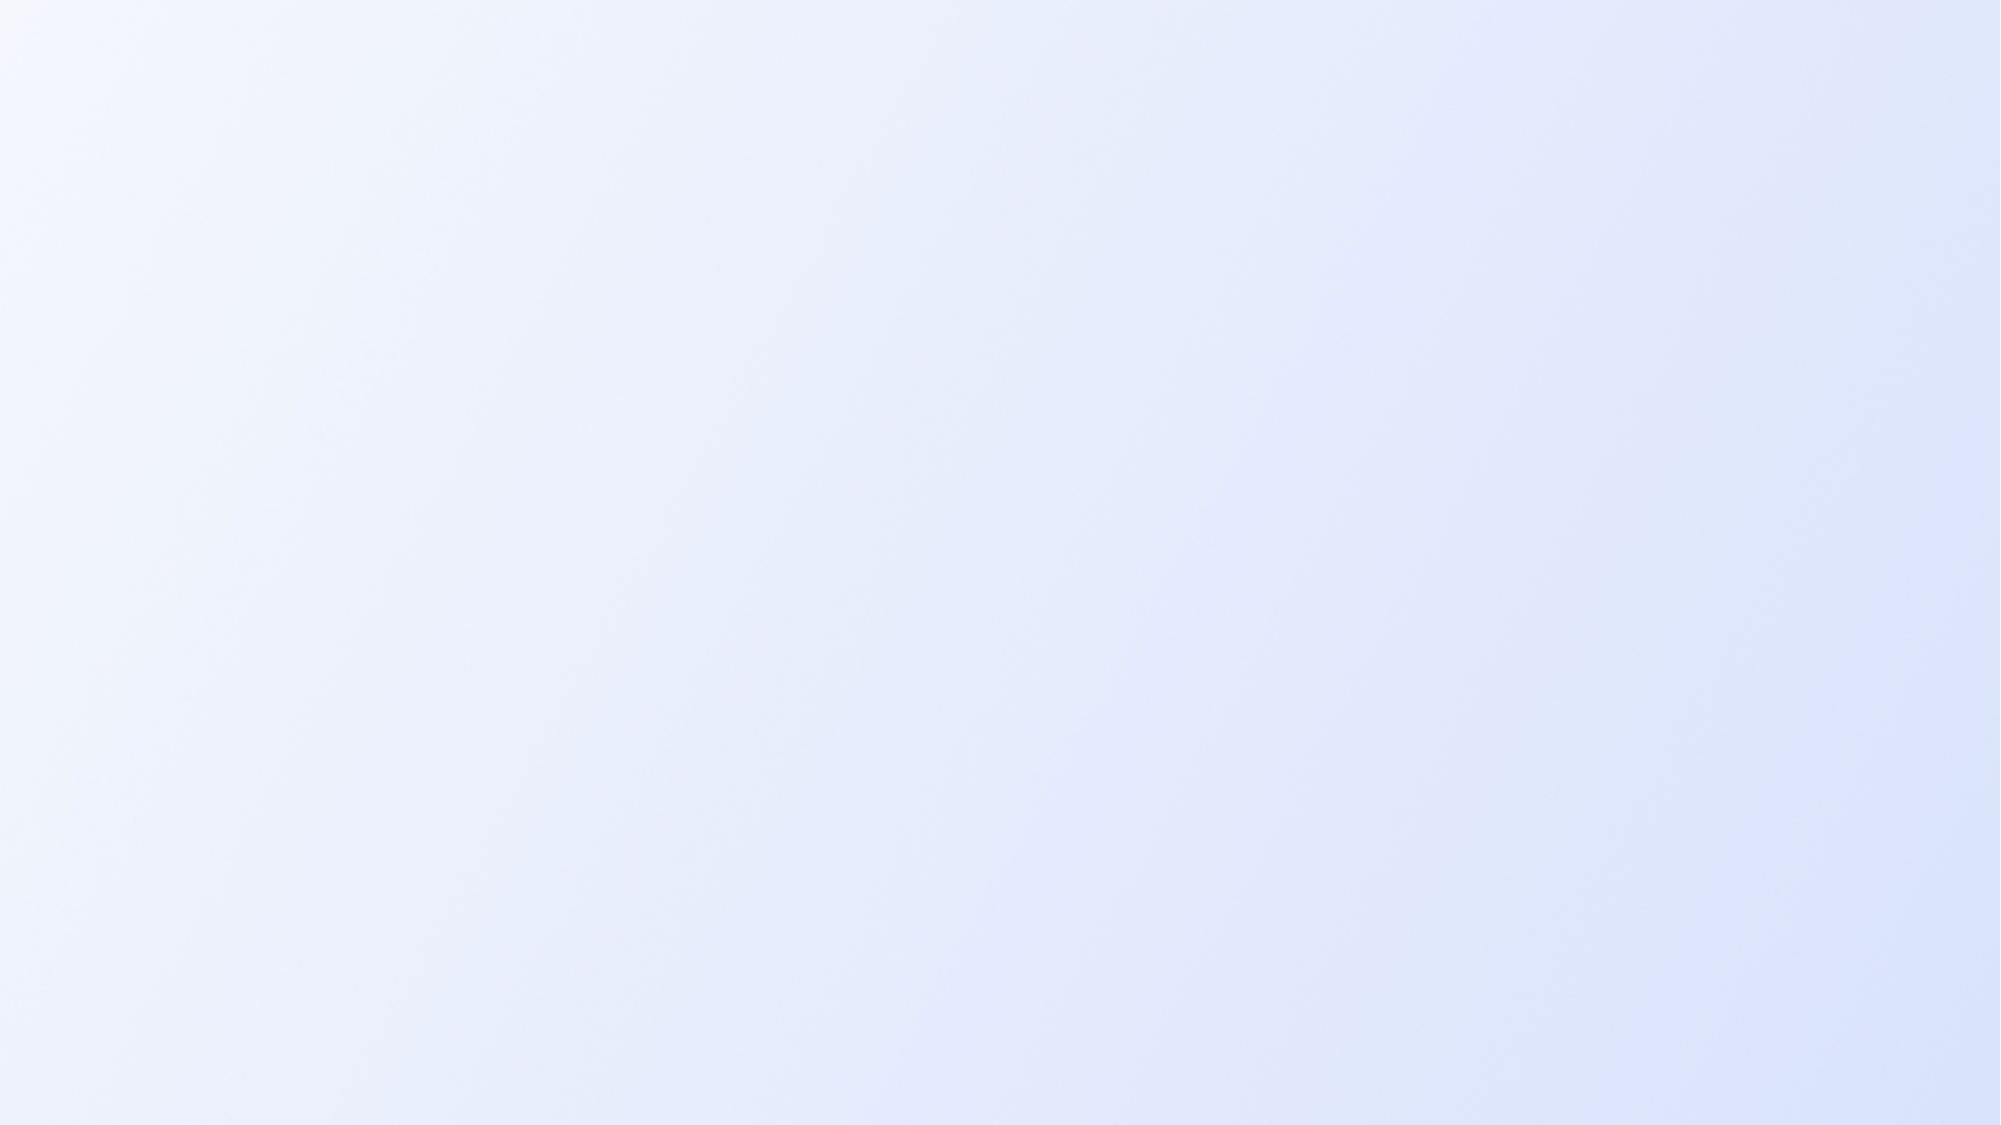

Managing and developing the Personnel department
Collection of all necessary recruitment requirements, Dealing with social insurance & Labor office
Providing the technical support to use the application effectively
Creation and management of employment contracts of all kinds
Oracle staff training
Providing accurate reports to support decision-making
Setup an HR  system for your organization on Oracle